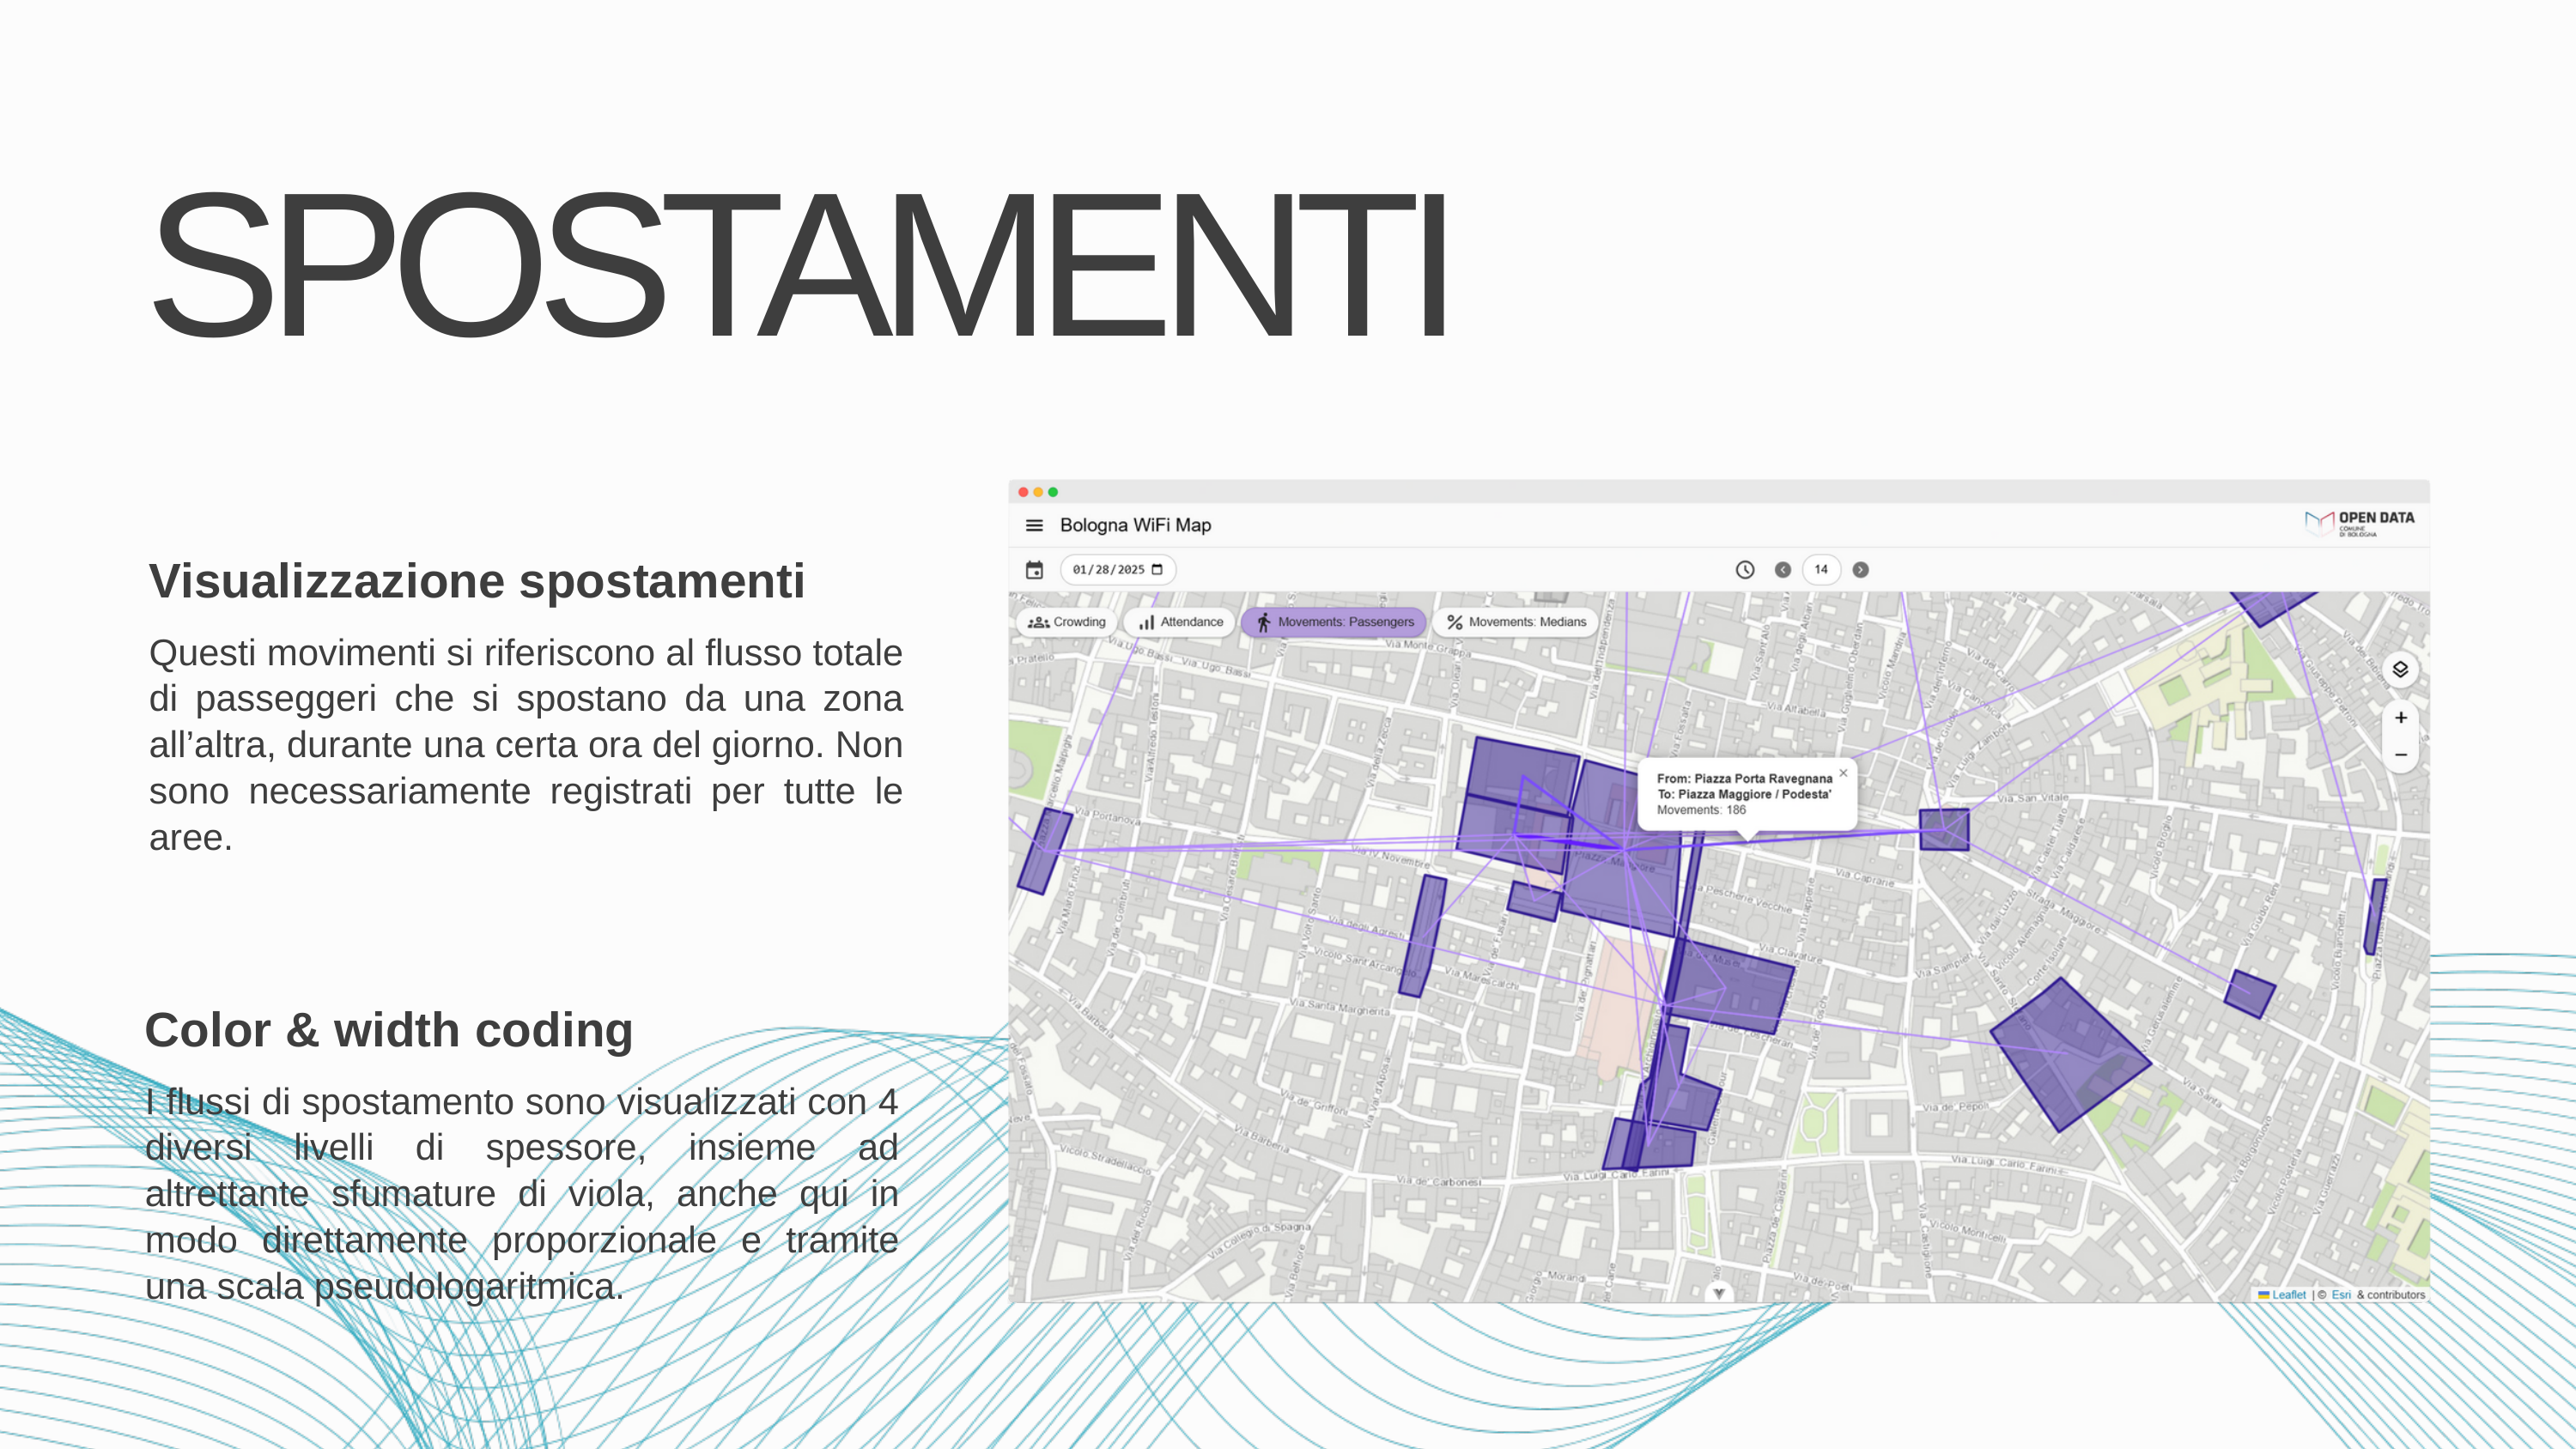

SPOSTAMENTI

Visualizzazione spostamenti
Questi movimenti si riferiscono al flusso totale di passeggeri che si spostano da una zona all’altra, durante una certa ora del giorno. Non sono necessariamente registrati per tutte le aree.

Color & width coding
I flussi di spostamento sono visualizzati con 4 diversi livelli di spessore, insieme ad altrettante sfumature di viola, anche qui in modo direttamente proporzionale e tramite una scala pseudologaritmica.